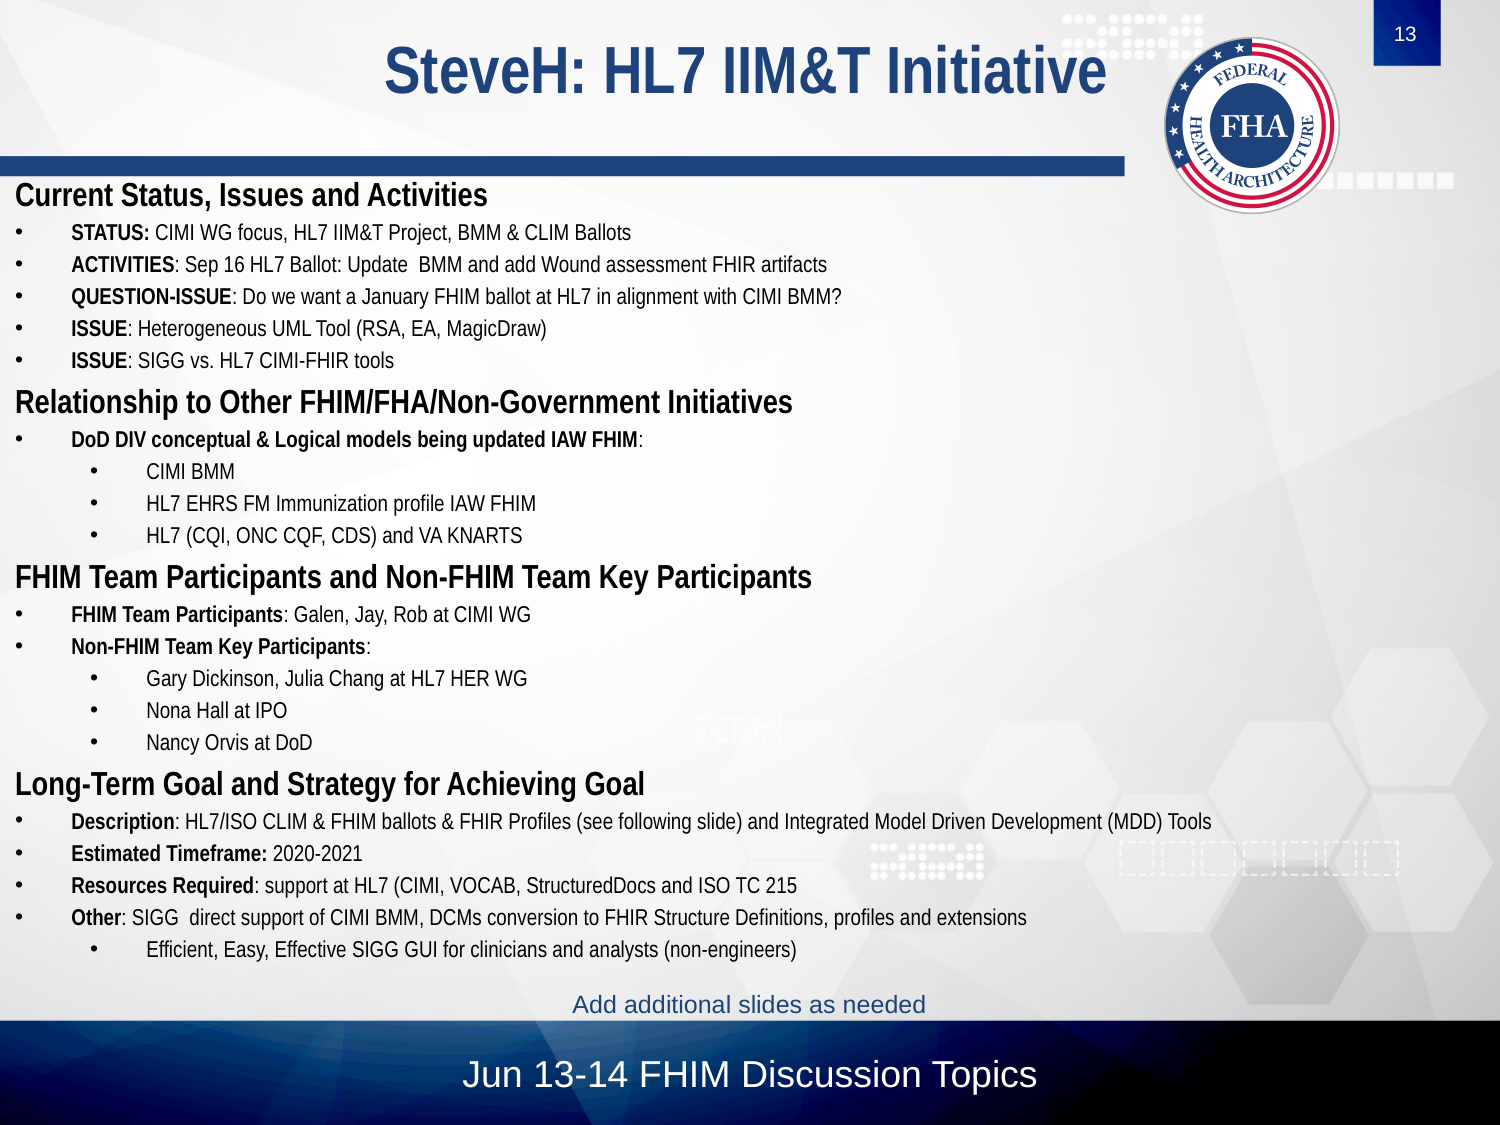

13
# SteveH: HL7 IIM&T Initiative
Current Status, Issues and Activities
STATUS: CIMI WG focus, HL7 IIM&T Project, BMM & CLIM Ballots
ACTIVITIES: Sep 16 HL7 Ballot: Update  BMM and add Wound assessment FHIR artifacts
QUESTION-ISSUE: Do we want a January FHIM ballot at HL7 in alignment with CIMI BMM?
ISSUE: Heterogeneous UML Tool (RSA, EA, MagicDraw)
ISSUE: SIGG vs. HL7 CIMI-FHIR tools
Relationship to Other FHIM/FHA/Non-Government Initiatives
DoD DIV conceptual & Logical models being updated IAW FHIM:
CIMI BMM
HL7 EHRS FM Immunization profile IAW FHIM
HL7 (CQI, ONC CQF, CDS) and VA KNARTS
FHIM Team Participants and Non-FHIM Team Key Participants
FHIM Team Participants: Galen, Jay, Rob at CIMI WG
Non-FHIM Team Key Participants:
Gary Dickinson, Julia Chang at HL7 HER WG
Nona Hall at IPO
Nancy Orvis at DoD
Long-Term Goal and Strategy for Achieving Goal
Description: HL7/ISO CLIM & FHIM ballots & FHIR Profiles (see following slide) and Integrated Model Driven Development (MDD) Tools
Estimated Timeframe: 2020-2021
Resources Required: support at HL7 (CIMI, VOCAB, StructuredDocs and ISO TC 215
Other: SIGG  direct support of CIMI BMM, DCMs conversion to FHIR Structure Definitions, profiles and extensions
Efficient, Easy, Effective SIGG GUI for clinicians and analysts (non-engineers)

Add additional slides as needed
Jun 13-14 FHIM Discussion Topics